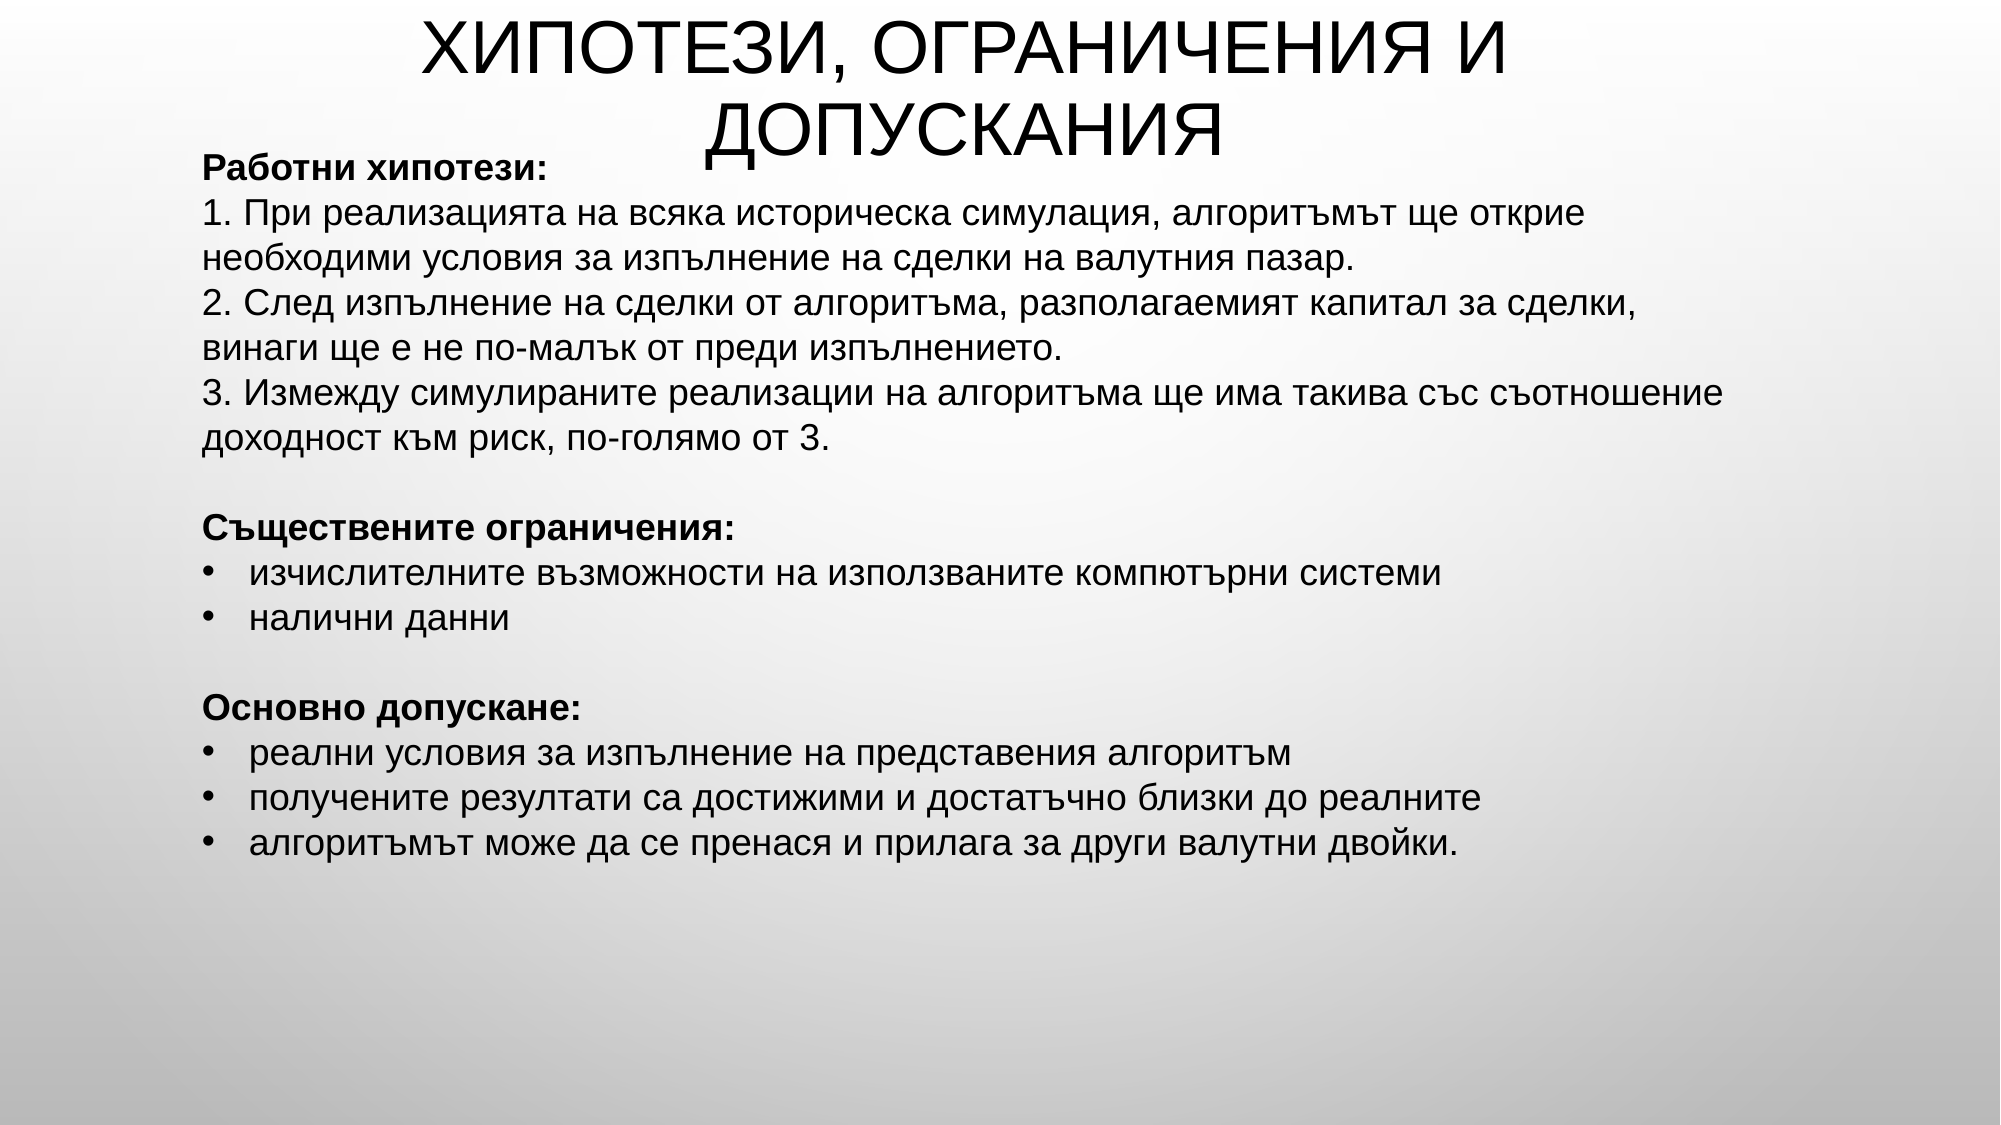

# Хипотези, ограничения и допускания

Работни хипотези:
1. При реализацията на всяка историческа симулация, алгоритъмът ще открие необходими условия за изпълнение на сделки на валутния пазар.
2. След изпълнение на сделки от алгоритъма, разполагаемият капитал за сделки, винаги ще е не по-малък от преди изпълнението.
3. Измежду симулираните реализации на алгоритъма ще има такива със съотношение доходност към риск, по-голямо от 3.

Съществените ограничения:
изчислителните възможности на използваните компютърни системи
налични данни

Основно допускане:
реални условия за изпълнение на представения алгоритъм
получените резултати са достижими и достатъчно близки до реалните
алгоритъмът може да се пренася и прилага за други валутни двойки.